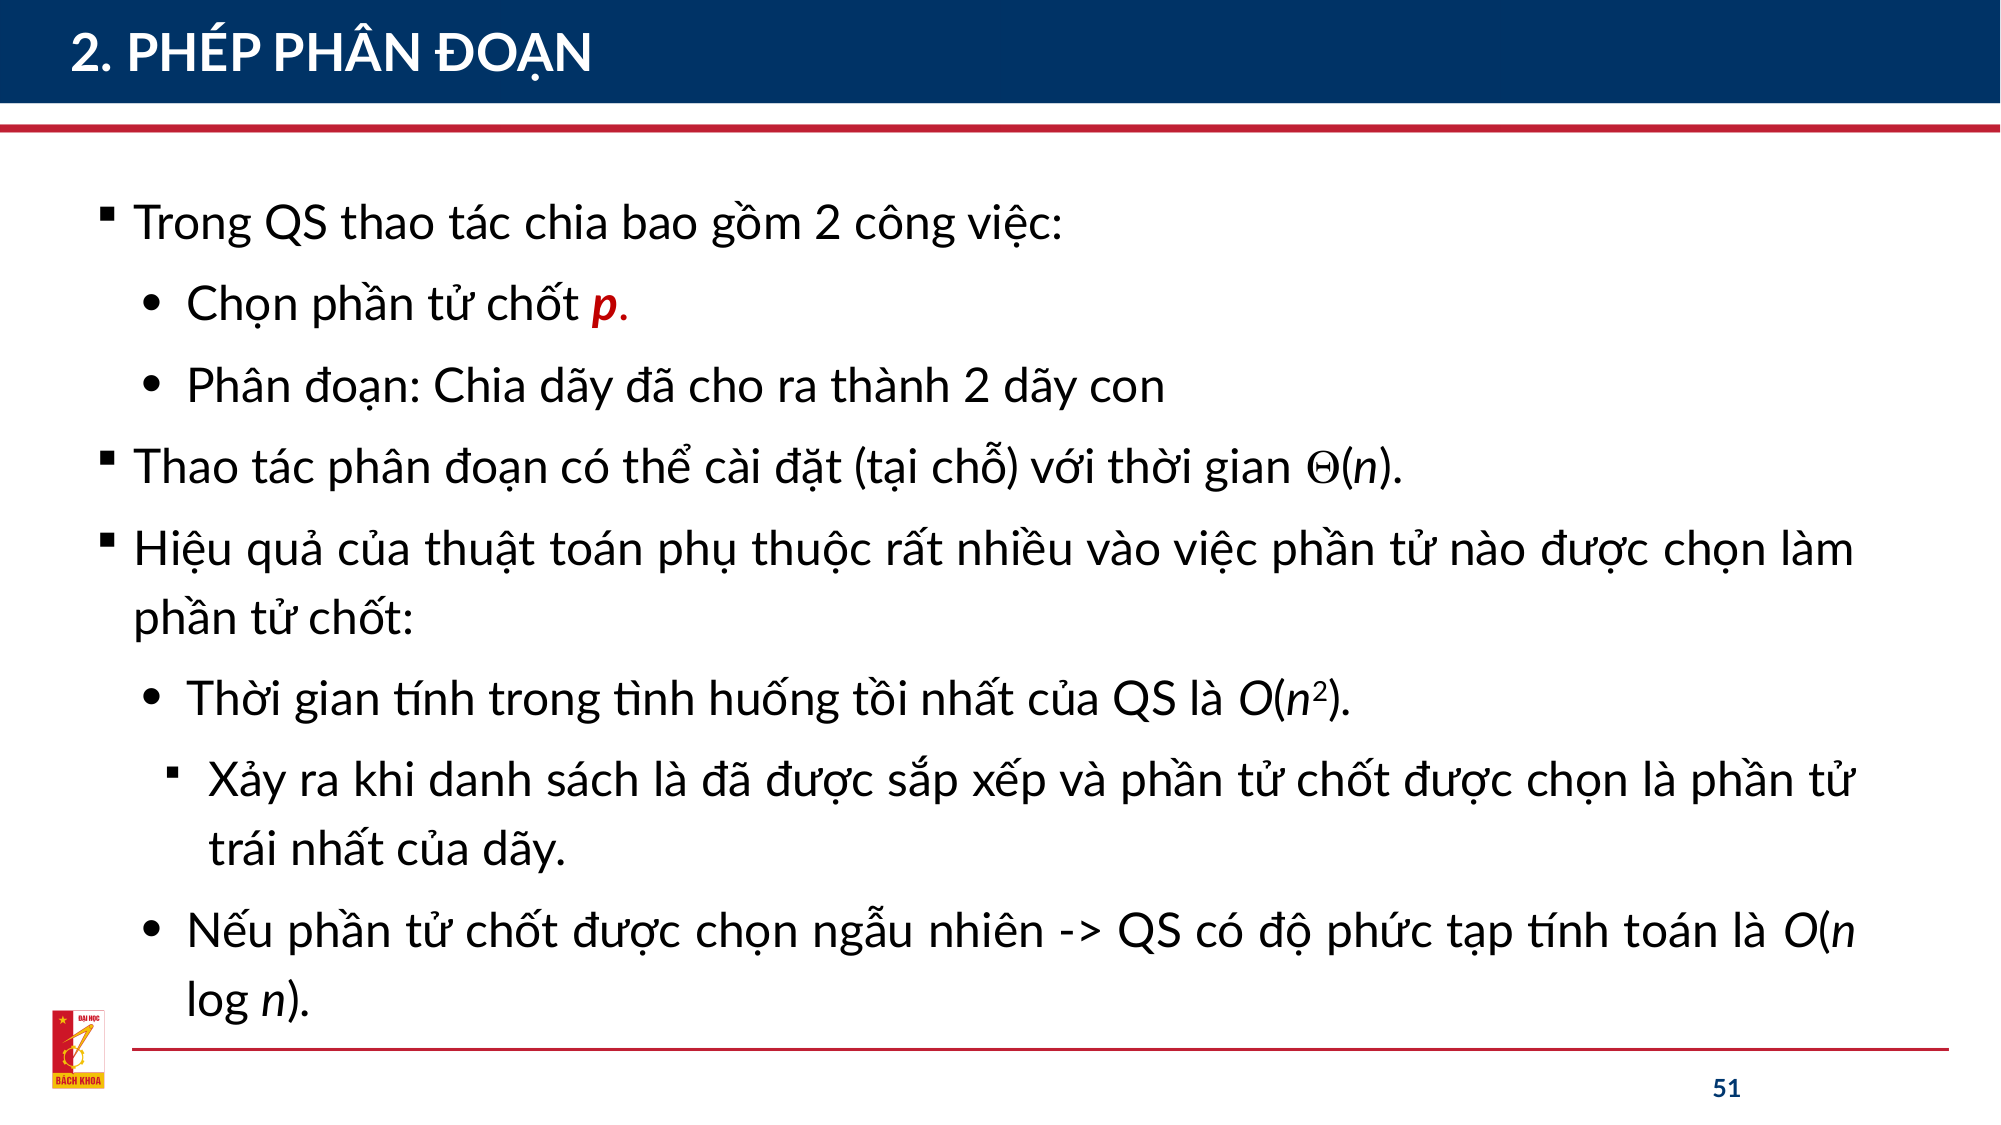

# 2. PHÉP PHÂN ĐOẠN

Trong QS thao tác chia bao gồm 2 công việc:
Chọn phần tử chốt p.
Phân đoạn: Chia dãy đã cho ra thành 2 dãy con
Thao tác phân đoạn có thể cài đặt (tại chỗ) với thời gian Θ(n).
Hiệu quả của thuật toán phụ thuộc rất nhiều vào việc phần tử nào được chọn làm phần tử chốt:
Thời gian tính trong tình huống tồi nhất của QS là O(n2).
Xảy ra khi danh sách là đã được sắp xếp và phần tử chốt được chọn là phần tử trái nhất của dãy.
Nếu phần tử chốt được chọn ngẫu nhiên -> QS có độ phức tạp tính toán là O(n log n).

51